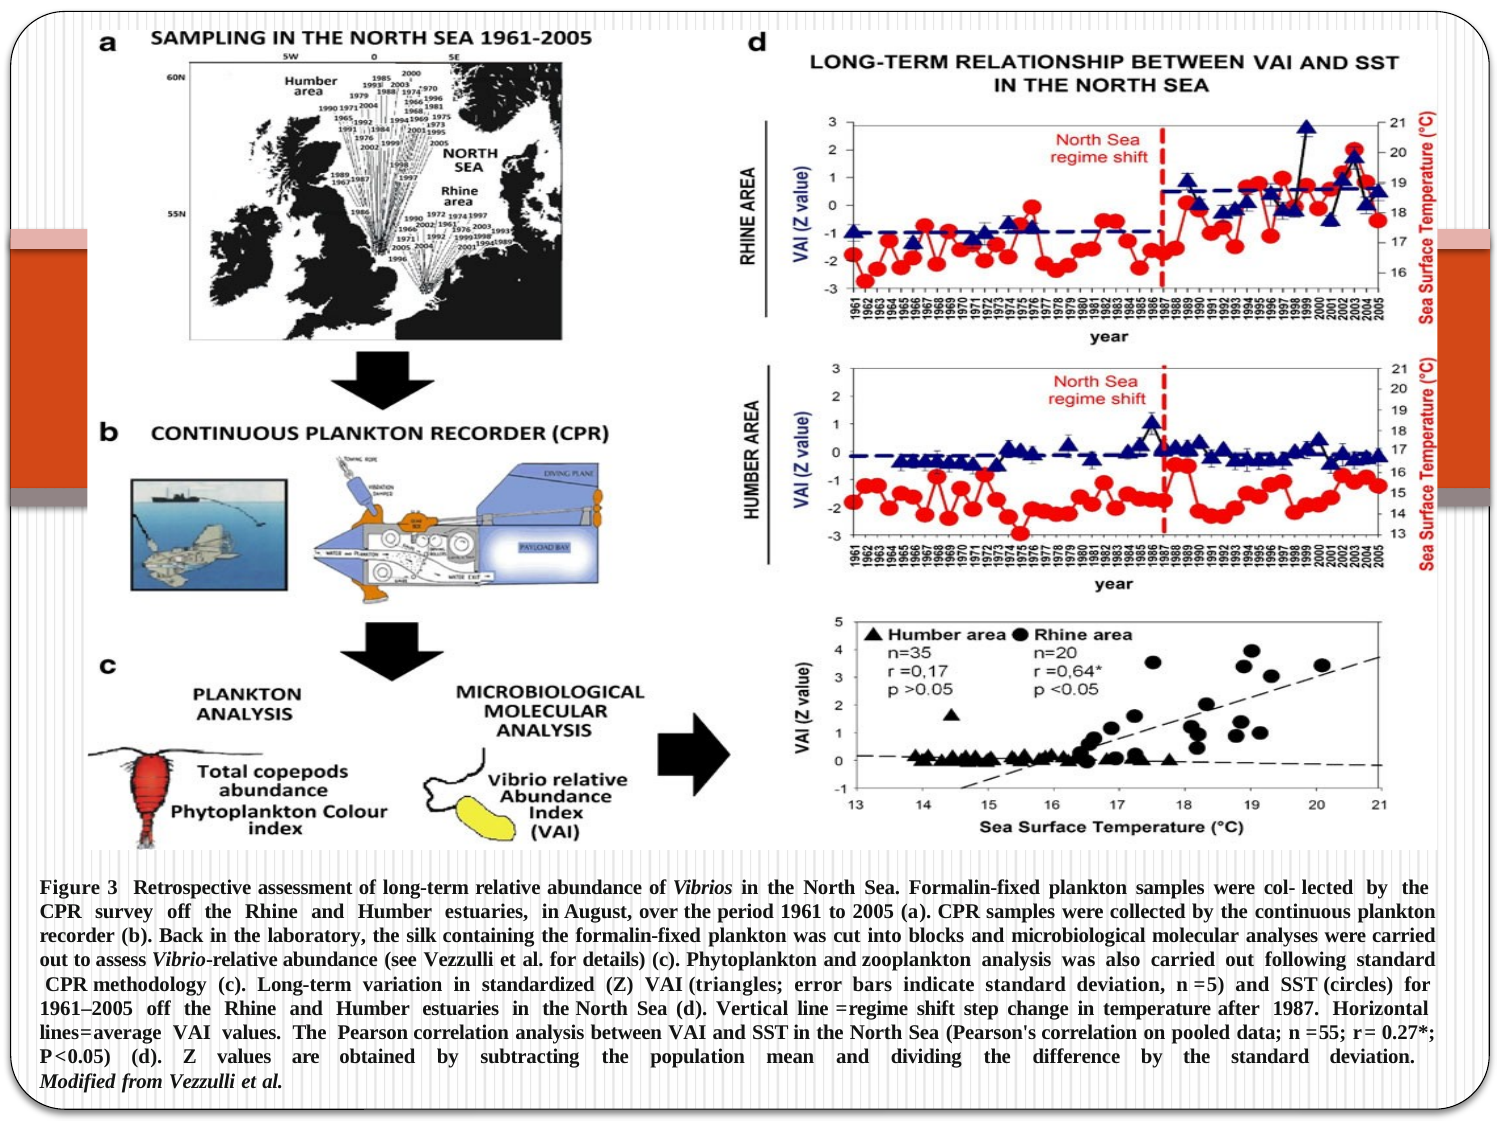

Figure 3  Retrospective assessment of long-term relative abundance of Vibrios in the North Sea. Formalin-fixed plankton samples were col- lected  by  the  CPR  survey  off  the  Rhine  and  Humber  estuaries,  in August, over the period 1961 to 2005 (a). CPR samples were collected by the continuous plankton recorder (b). Back in the laboratory, the silk containing the formalin-fixed plankton was cut into blocks and microbiological molecular analyses were carried out to assess Vibrio-relative abundance (see Vezzulli et al. for details) (c). Phytoplankton and zooplankton  analysis  was  also  carried  out  following  standard  CPR methodology  (c).  Long-term  variation  in  standardized  (Z)  VAI (triangles;  error  bars  indicate  standard  deviation,  n =5)  and  SST (circles)  for  1961–2005  off  the  Rhine  and  Humber  estuaries  in  the North Sea (d). Vertical line =regime shift step change in temperature after  1987.  Horizontal  lines=average  VAI  values.  The  Pearson correlation analysis between VAI and SST in the North Sea (Pearson's correlation on pooled data; n =55; r= 0.27*; P<0.05) (d). Z values are obtained by subtracting the population mean and dividing the difference by the standard deviation.
Modified from Vezzulli et al.